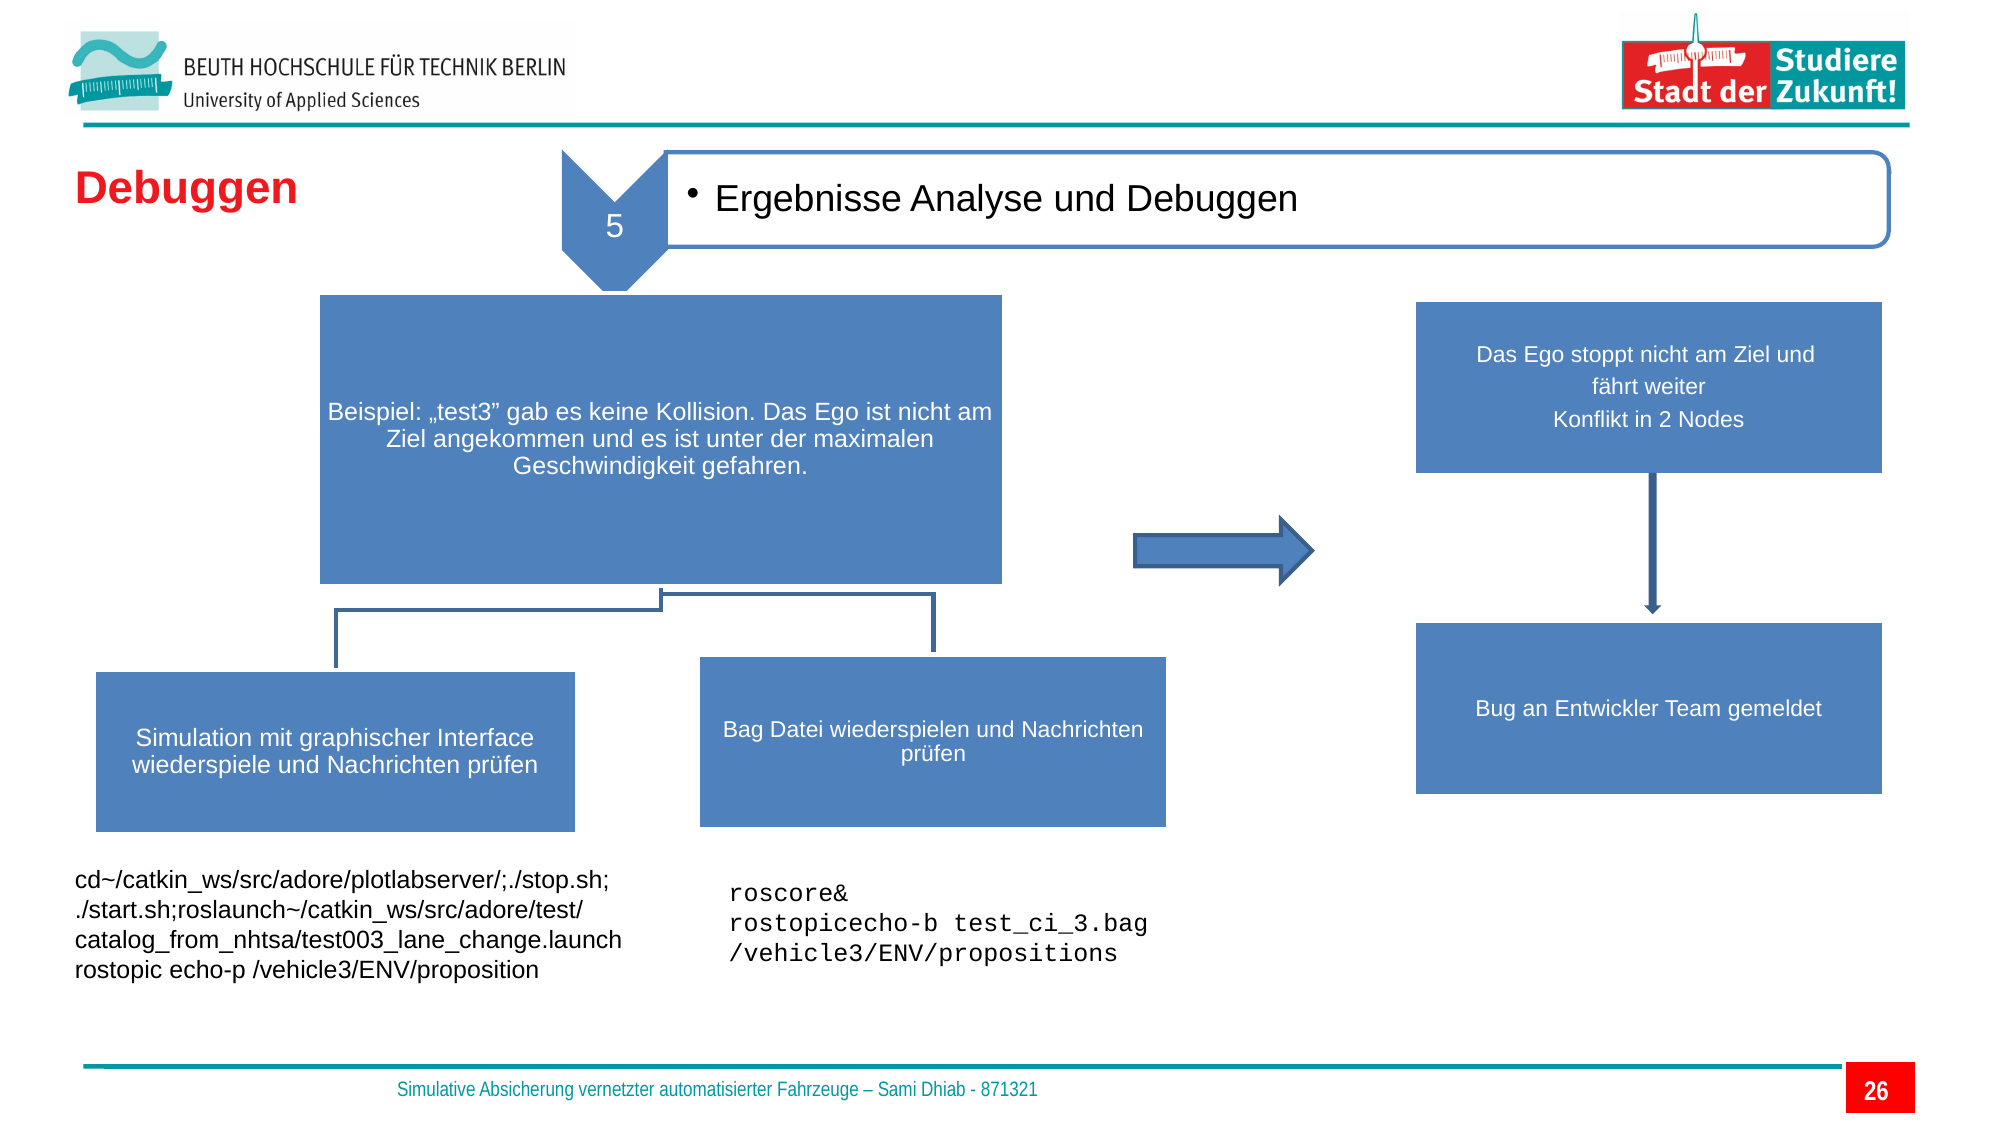

Debuggen

Ergebnisse Analyse und Debuggen

5
Beispiel: „test3” gab es keine Kollision. Das Ego ist nicht am Ziel ange­kommen und es ist unter der maximalen Geschwindigkeit gefahren.
Simulation mit graphischer Interface wiederspiele und Nachrichten prüfen
Bag Datei wiederspielen und Nachrichten prüfen

Das Ego stoppt nicht am Ziel und
fährt weiter
Konflikt in 2 Nodes

Bug an Entwickler Team gemeldet
cd~/catkin_ws/src/adore/plotlabserver/;./stop.sh;
./start.sh;roslaunch~/catkin_ws/src/adore/test/catalog_from_nhtsa/test003_lane_change.launch
rostopic echo-p /vehicle3/ENV/proposition
roscore&
rostopicecho-b test_ci_3.bag /vehicle3/ENV/propositions
26
 Simulative Absicherung vernetzter automatisierter Fahrzeuge – Sami Dhiab - 871321